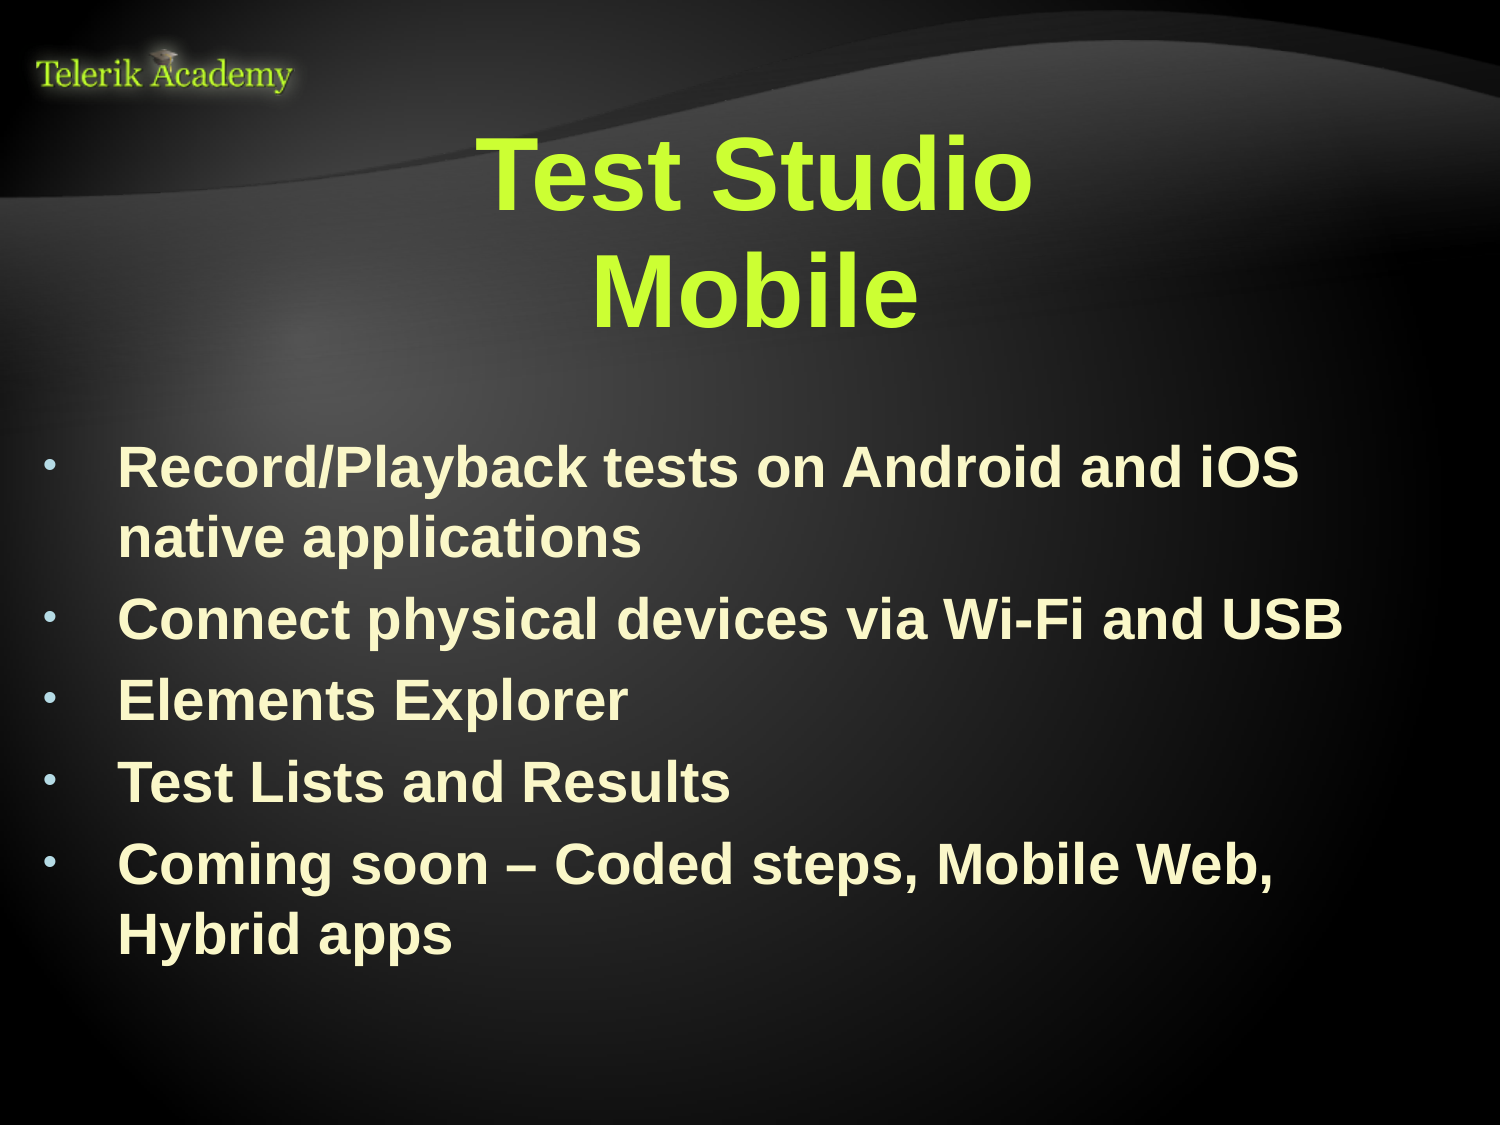

# Test Studio Mobile
Record/Playback tests on Android and iOS native applications
Connect physical devices via Wi-Fi and USB
Elements Explorer
Test Lists and Results
Coming soon – Coded steps, Mobile Web, Hybrid apps